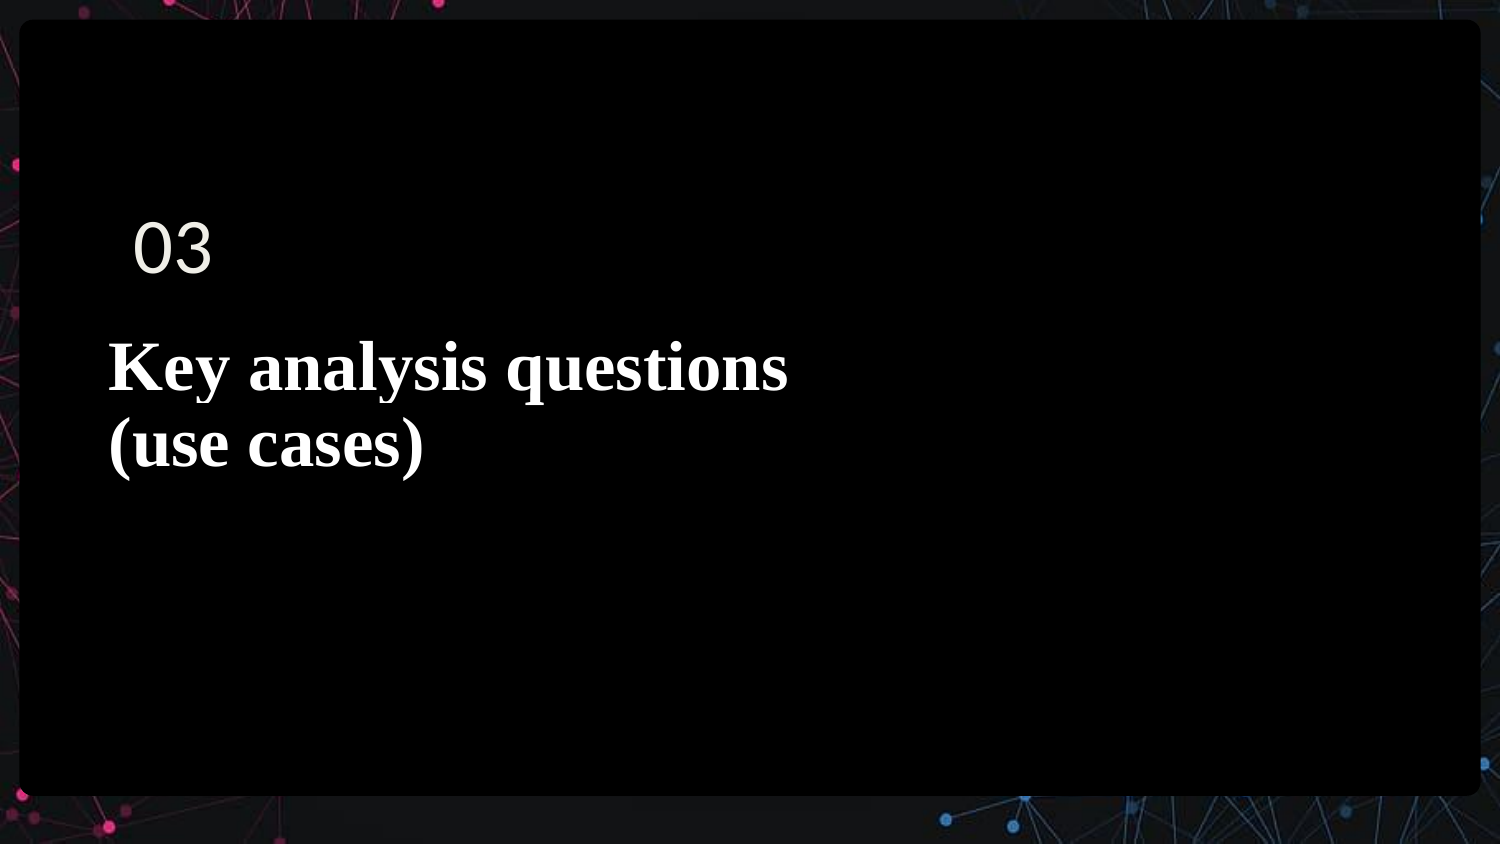

03
# Key analysis questions (use cases)